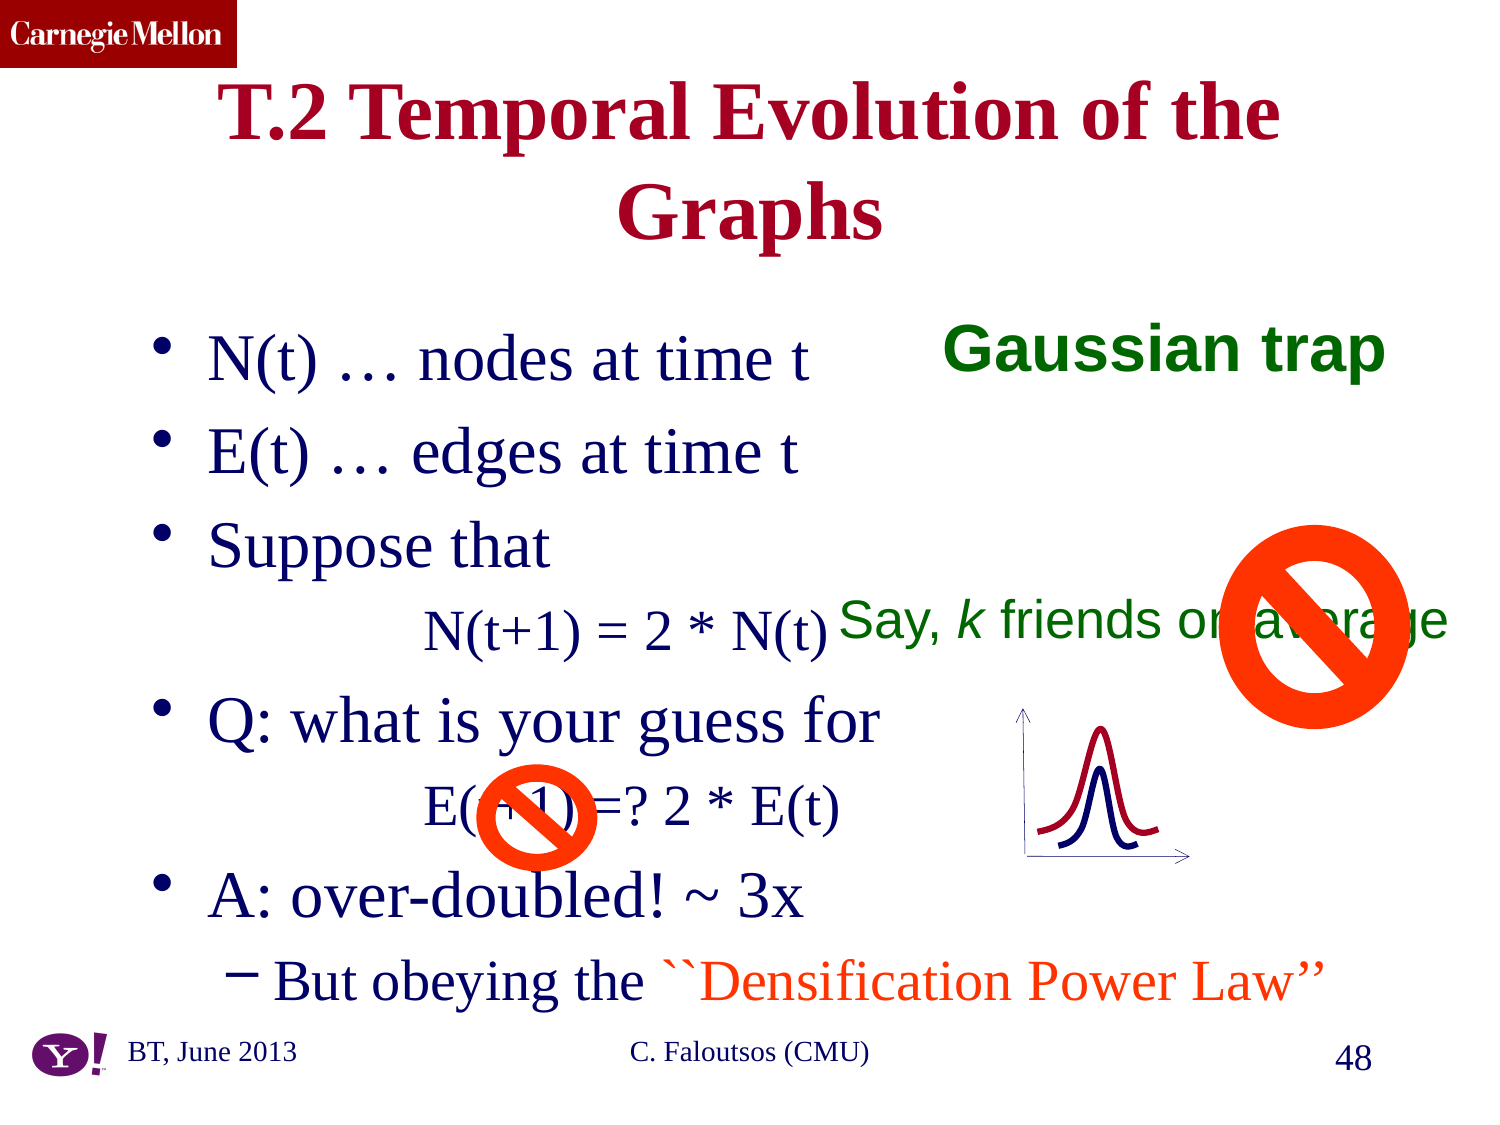

# T.2 Temporal Evolution of the Graphs
Gaussian trap
N(t) … nodes at time t
E(t) … edges at time t
Suppose that
		N(t+1) = 2 * N(t)
Q: what is your guess for
		E(t+1) =? 2 * E(t)
A: over-doubled! ~ 3x
But obeying the ``Densification Power Law’’

Say, k friends on average

BT, June 2013
C. Faloutsos (CMU)
48